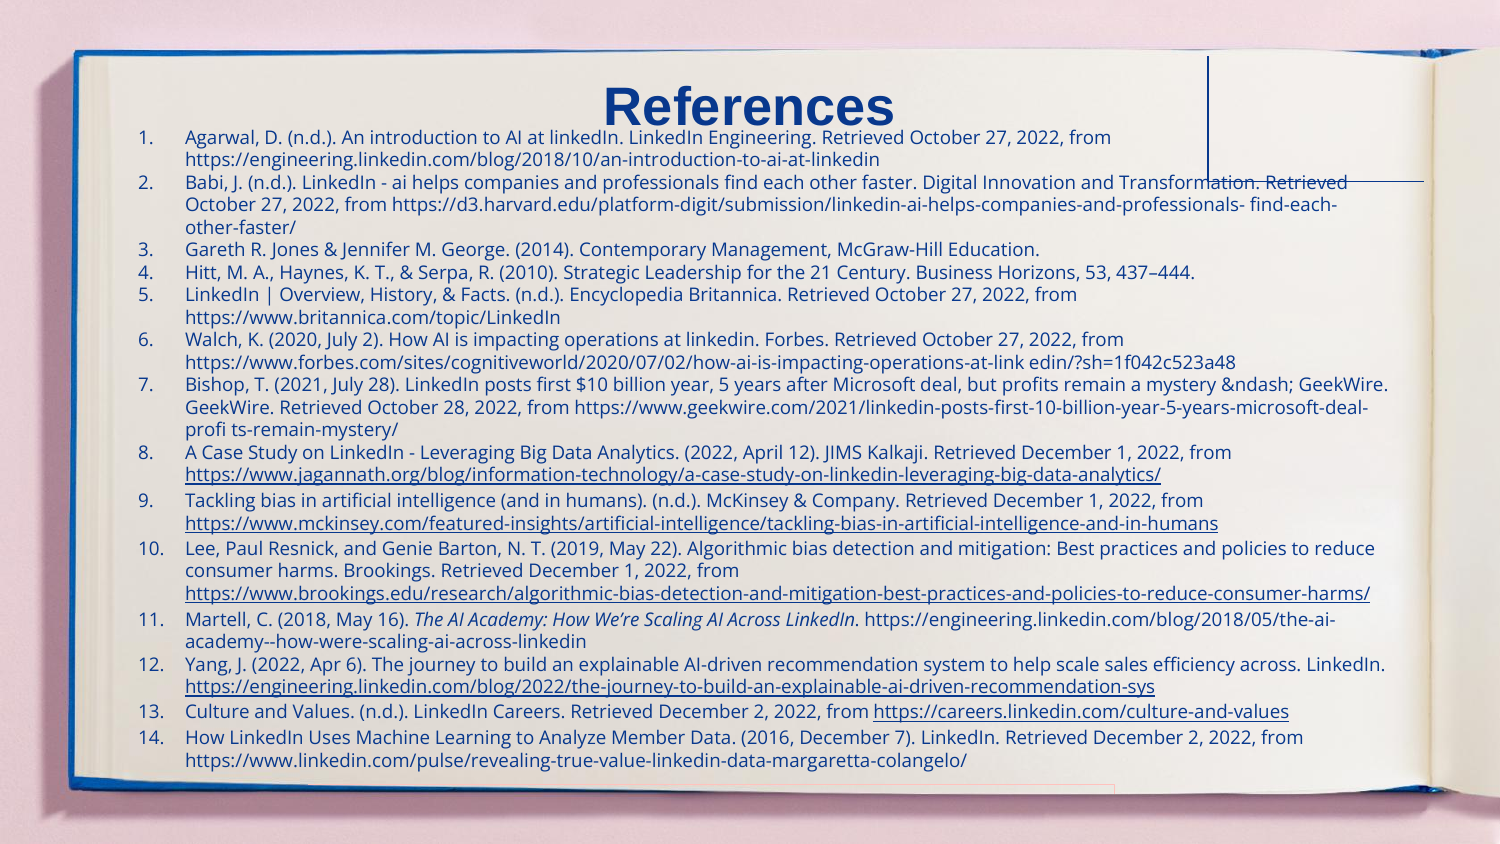

# References
Agarwal, D. (n.d.). An introduction to AI at linkedIn. LinkedIn Engineering. Retrieved October 27, 2022, from https://engineering.linkedin.com/blog/2018/10/an-introduction-to-ai-at-linkedin
Babi, J. (n.d.). LinkedIn - ai helps companies and professionals find each other faster. Digital Innovation and Transformation. Retrieved October 27, 2022, from https://d3.harvard.edu/platform-digit/submission/linkedin-ai-helps-companies-and-professionals- find-each-other-faster/
Gareth R. Jones & Jennifer M. George. (2014). Contemporary Management, McGraw-Hill Education.
Hitt, M. A., Haynes, K. T., & Serpa, R. (2010). Strategic Leadership for the 21 Century. Business Horizons, 53, 437–444.
LinkedIn | Overview, History, & Facts. (n.d.). Encyclopedia Britannica. Retrieved October 27, 2022, from https://www.britannica.com/topic/LinkedIn
Walch, K. (2020, July 2). How AI is impacting operations at linkedin. Forbes. Retrieved October 27, 2022, from https://www.forbes.com/sites/cognitiveworld/2020/07/02/how-ai-is-impacting-operations-at-link edin/?sh=1f042c523a48
Bishop, T. (2021, July 28). LinkedIn posts first $10 billion year, 5 years after Microsoft deal, but profits remain a mystery &ndash; GeekWire. GeekWire. Retrieved October 28, 2022, from https://www.geekwire.com/2021/linkedin-posts-first-10-billion-year-5-years-microsoft-deal-profi ts-remain-mystery/
A Case Study on LinkedIn - Leveraging Big Data Analytics. (2022, April 12). JIMS Kalkaji. Retrieved December 1, 2022, from https://www.jagannath.org/blog/information-technology/a-case-study-on-linkedin-leveraging-big-data-analytics/
Tackling bias in artificial intelligence (and in humans). (n.d.). McKinsey & Company. Retrieved December 1, 2022, from https://www.mckinsey.com/featured-insights/artificial-intelligence/tackling-bias-in-artificial-intelligence-and-in-humans
Lee, Paul Resnick, and Genie Barton, N. T. (2019, May 22). Algorithmic bias detection and mitigation: Best practices and policies to reduce consumer harms. Brookings. Retrieved December 1, 2022, from https://www.brookings.edu/research/algorithmic-bias-detection-and-mitigation-best-practices-and-policies-to-reduce-consumer-harms/
Martell, C. (2018, May 16). The AI Academy: How We’re Scaling AI Across LinkedIn. https://engineering.linkedin.com/blog/2018/05/the-ai-academy--how-were-scaling-ai-across-linkedin
Yang, J. (2022, Apr 6). The journey to build an explainable AI-driven recommendation system to help scale sales efficiency across. LinkedIn. https://engineering.linkedin.com/blog/2022/the-journey-to-build-an-explainable-ai-driven-recommendation-sys
Culture and Values. (n.d.). LinkedIn Careers. Retrieved December 2, 2022, from https://careers.linkedin.com/culture-and-values
How LinkedIn Uses Machine Learning to Analyze Member Data. (2016, December 7). LinkedIn. Retrieved December 2, 2022, from https://www.linkedin.com/pulse/revealing-true-value-linkedin-data-margaretta-colangelo/